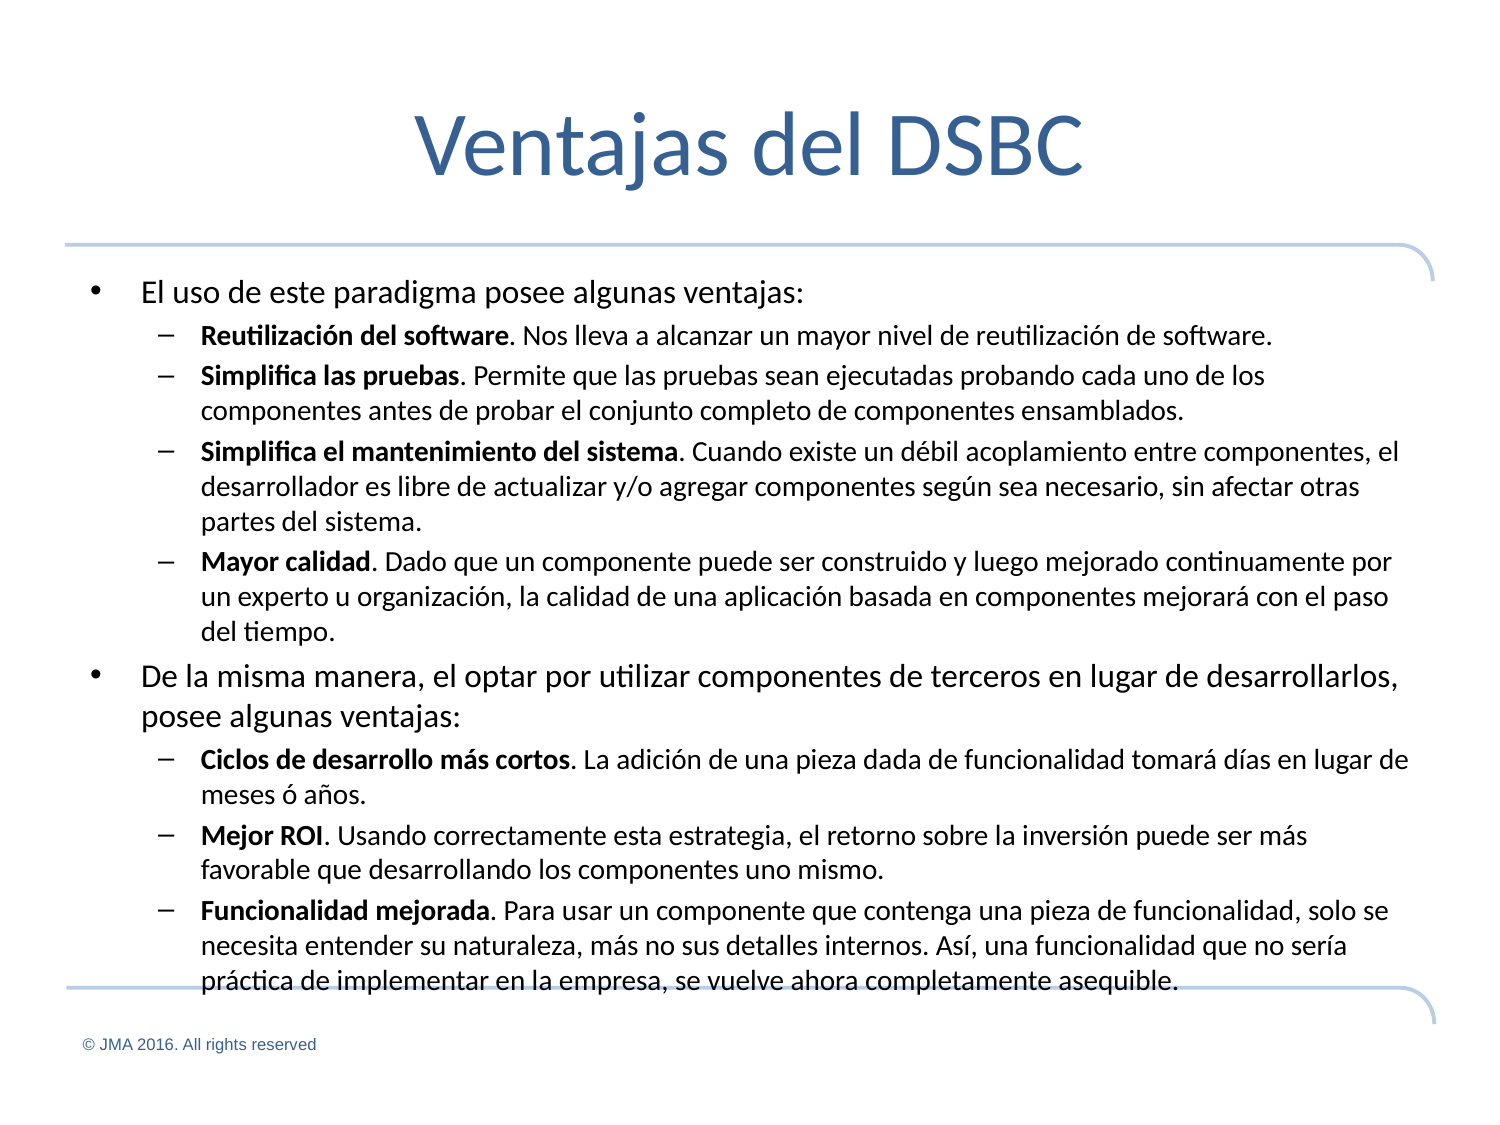

# Ventajas del DSBC
El uso de este paradigma posee algunas ventajas:
Reutilización del software. Nos lleva a alcanzar un mayor nivel de reutilización de software.
Simplifica las pruebas. Permite que las pruebas sean ejecutadas probando cada uno de los componentes antes de probar el conjunto completo de componentes ensamblados.
Simplifica el mantenimiento del sistema. Cuando existe un débil acoplamiento entre componentes, el desarrollador es libre de actualizar y/o agregar componentes según sea necesario, sin afectar otras partes del sistema.
Mayor calidad. Dado que un componente puede ser construido y luego mejorado continuamente por un experto u organización, la calidad de una aplicación basada en componentes mejorará con el paso del tiempo.
De la misma manera, el optar por utilizar componentes de terceros en lugar de desarrollarlos, posee algunas ventajas:
Ciclos de desarrollo más cortos. La adición de una pieza dada de funcionalidad tomará días en lugar de meses ó años.
Mejor ROI. Usando correctamente esta estrategia, el retorno sobre la inversión puede ser más favorable que desarrollando los componentes uno mismo.
Funcionalidad mejorada. Para usar un componente que contenga una pieza de funcionalidad, solo se necesita entender su naturaleza, más no sus detalles internos. Así, una funcionalidad que no sería práctica de implementar en la empresa, se vuelve ahora completamente asequible.